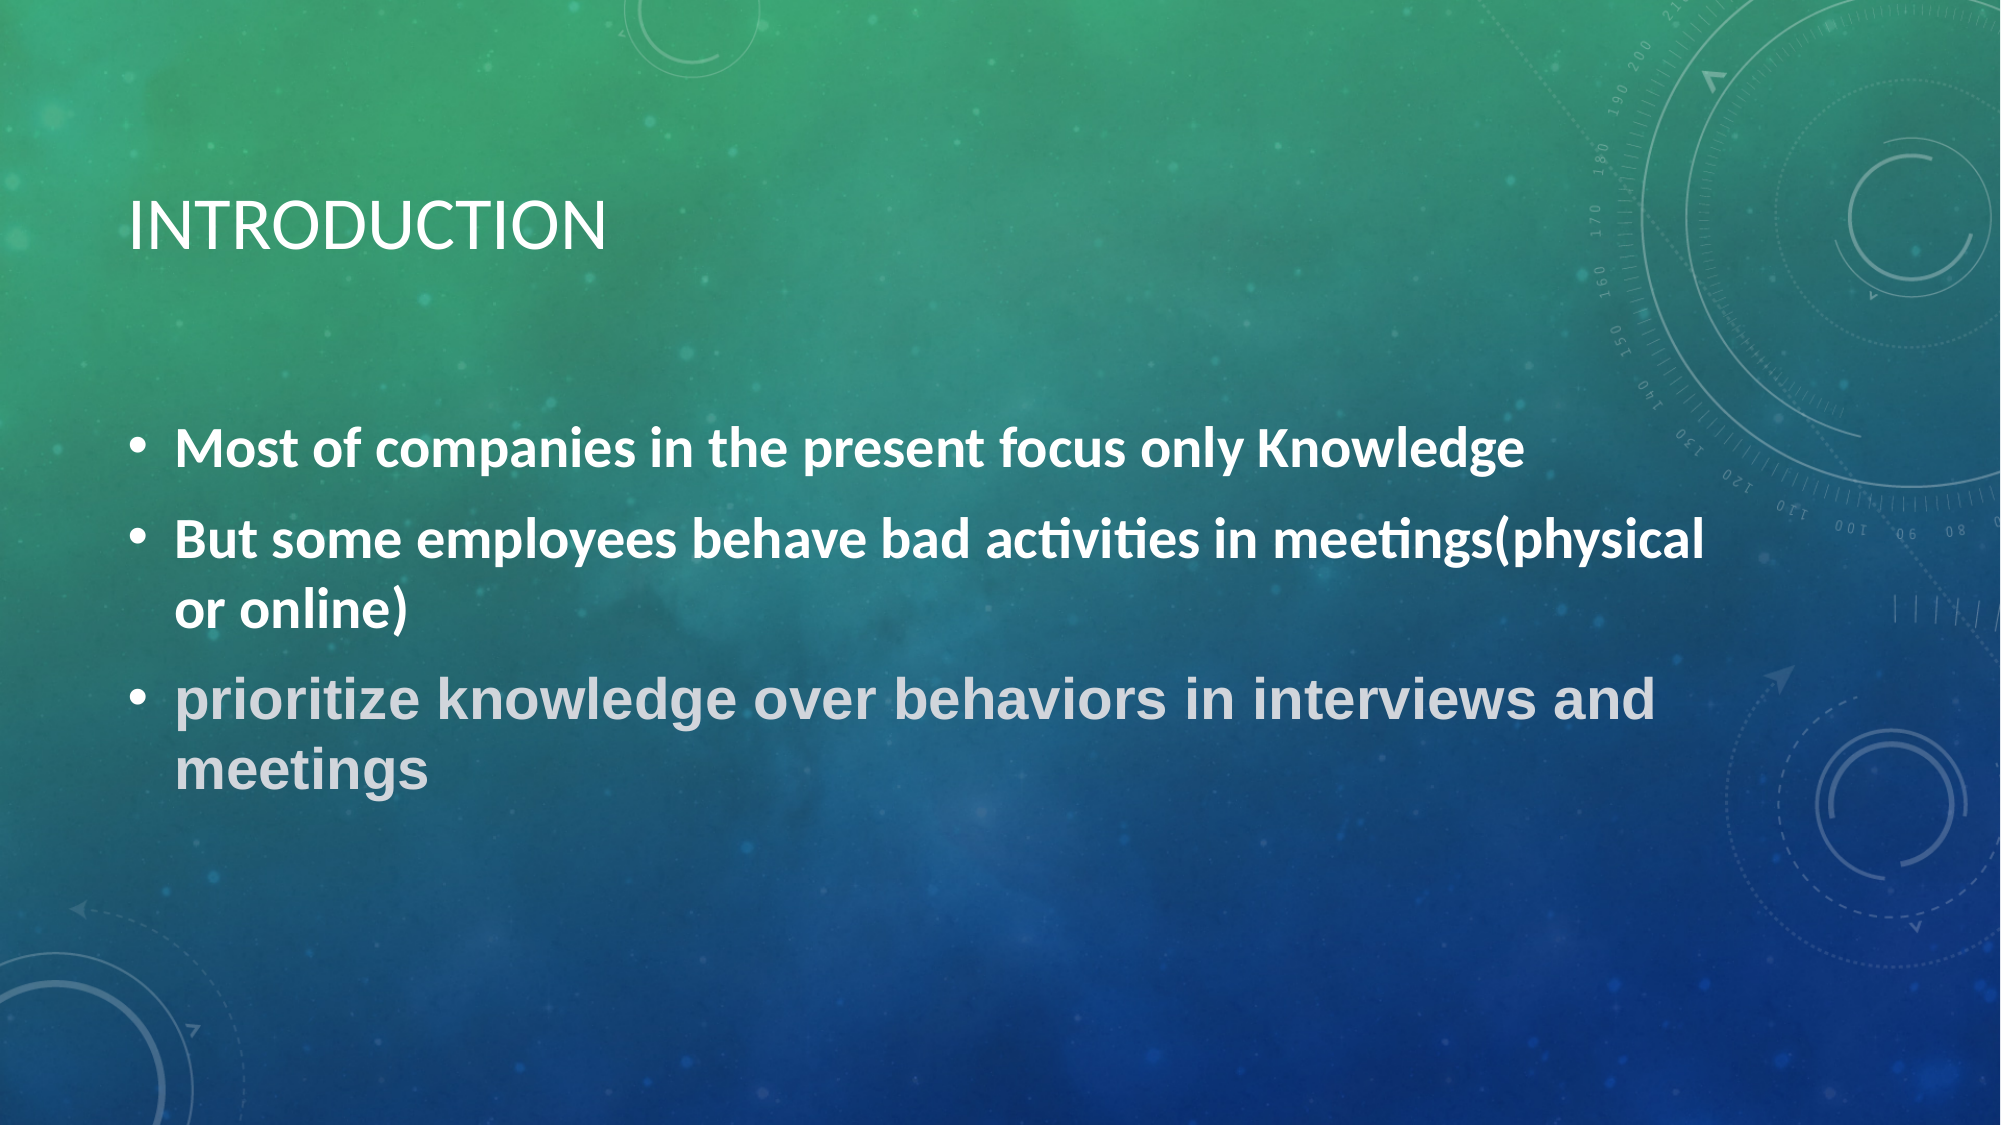

# Introduction
Most of companies in the present focus only Knowledge
But some employees behave bad activities in meetings(physical or online)
prioritize knowledge over behaviors in interviews and meetings